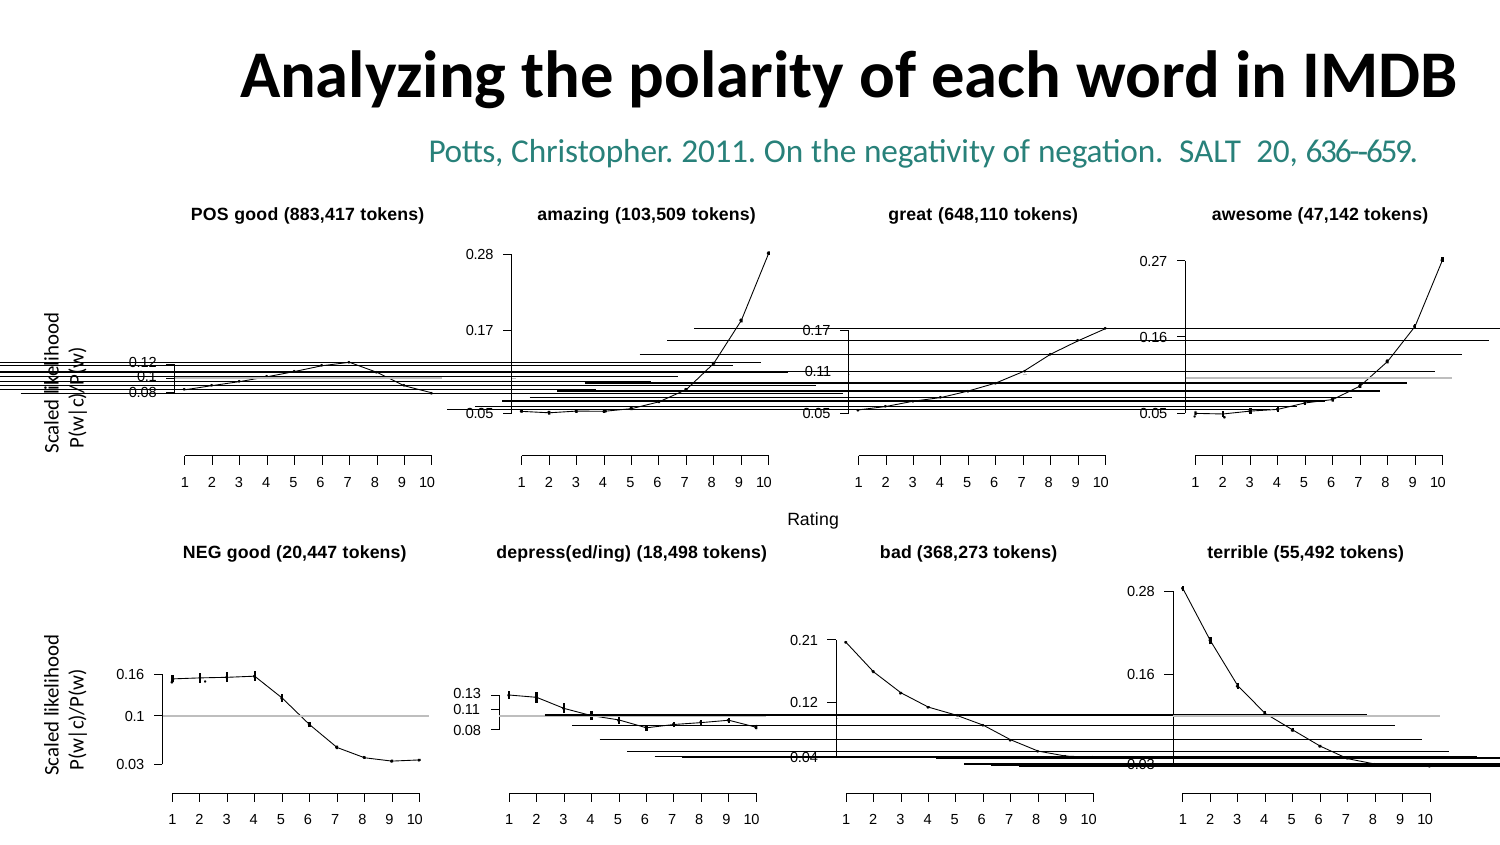

# Analyzing the polarity of each word in IMDB
Potts, Christopher. 2011. On the negativity of negation. SALT 20, 636-­‐659.
POS good (883,417 tokens)	amazing (103,509 tokens)	great (648,110 tokens)	awesome (47,142 tokens)
0.28
●
0.27

●

Scaled likelihood  P(w|c)/P(w)
●
0.17
0.17
●
●
0.16

●
●
0.12
0.1
0.08
●
●
●
●
 		0.11

●
 	●
●
●
●
●
●
●
●
●
●
●
●
●
●
●
●
●
●
0.05
0.05
0.05
●
●
●
●
●	●
●
●
●	●

1    2    3    4    5    6    7    8    9   10
1    2    3    4    5    6    7    8    9   10
1    2    3    4    5    6    7    8    9   10
1    2    3    4    5    6    7    8    9   10
Rating
NEG good (20,447 tokens)
depress(ed/ing) (18,498 tokens)
bad (368,273 tokens)
terrible (55,492 tokens)
0.28
●

0.21
Scaled likelihood  P(w|c)/P(w)
●
●

0.16
0.16
●
●

●
●	●
●
0.13
0.11
0.08
●
●

0.12
●
●
●
●
0.1
●
 	●
●
●
●
●
●
●
●
●
●
●
●
●
●
●
0.04
●
●
●
●
0.03
0.03
●
●
●
●
●

1    2    3    4    5    6    7    8    9   10
1    2    3    4    5    6    7    8    9   10
1    2    3    4    5    6    7    8    9   10
1    2    3    4    5    6    7    8    9   10